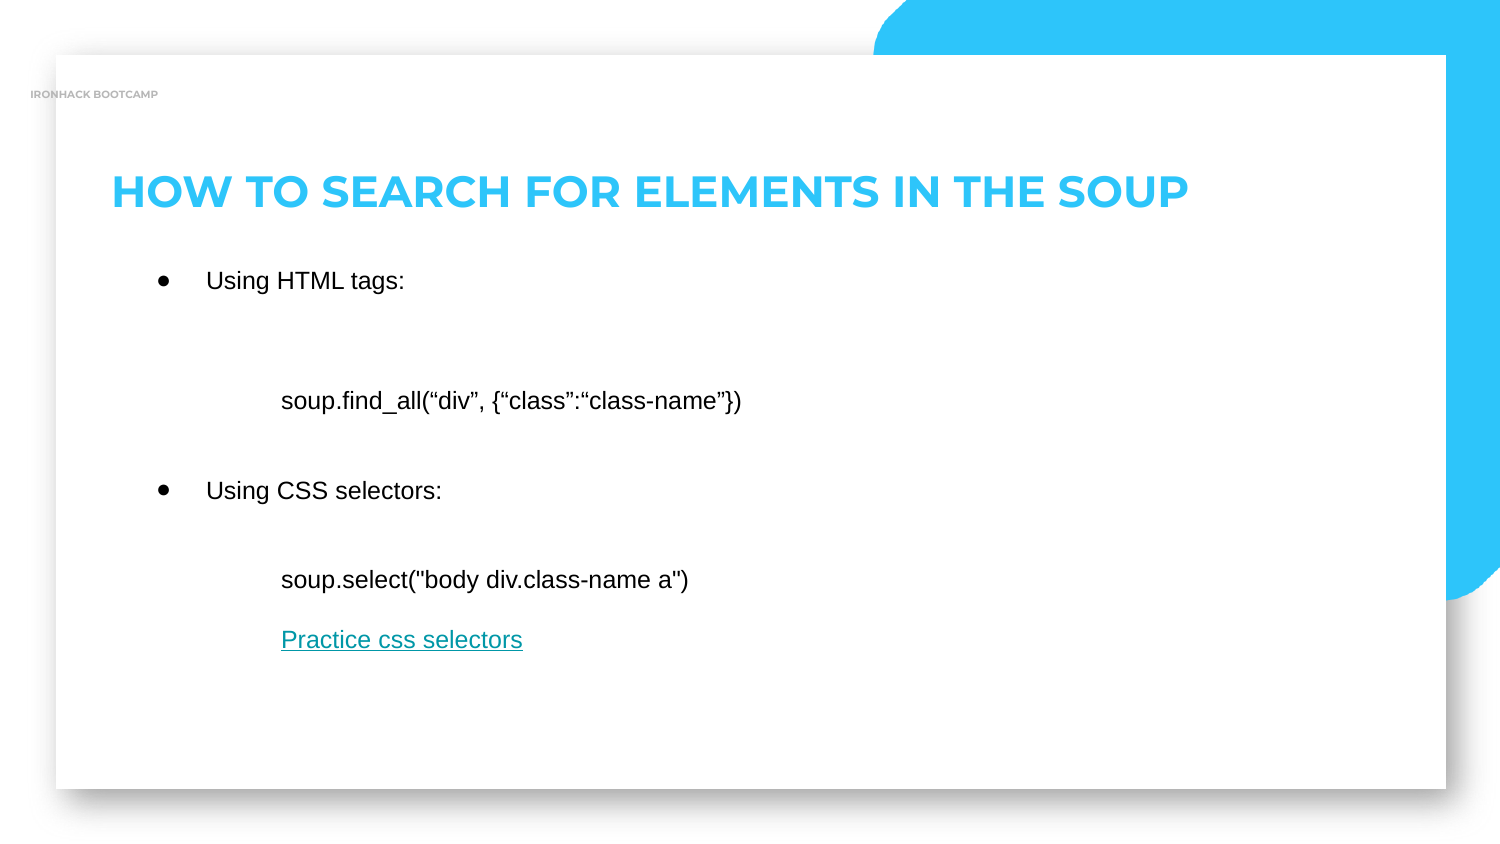

IRONHACK BOOTCAMP
HOW TO SEARCH FOR ELEMENTS IN THE SOUP
Using HTML tags:

	soup.find_all(“div”, {“class”:“class-name”})

Using CSS selectors:

	soup.select("body div.class-name a")

	Practice css selectors